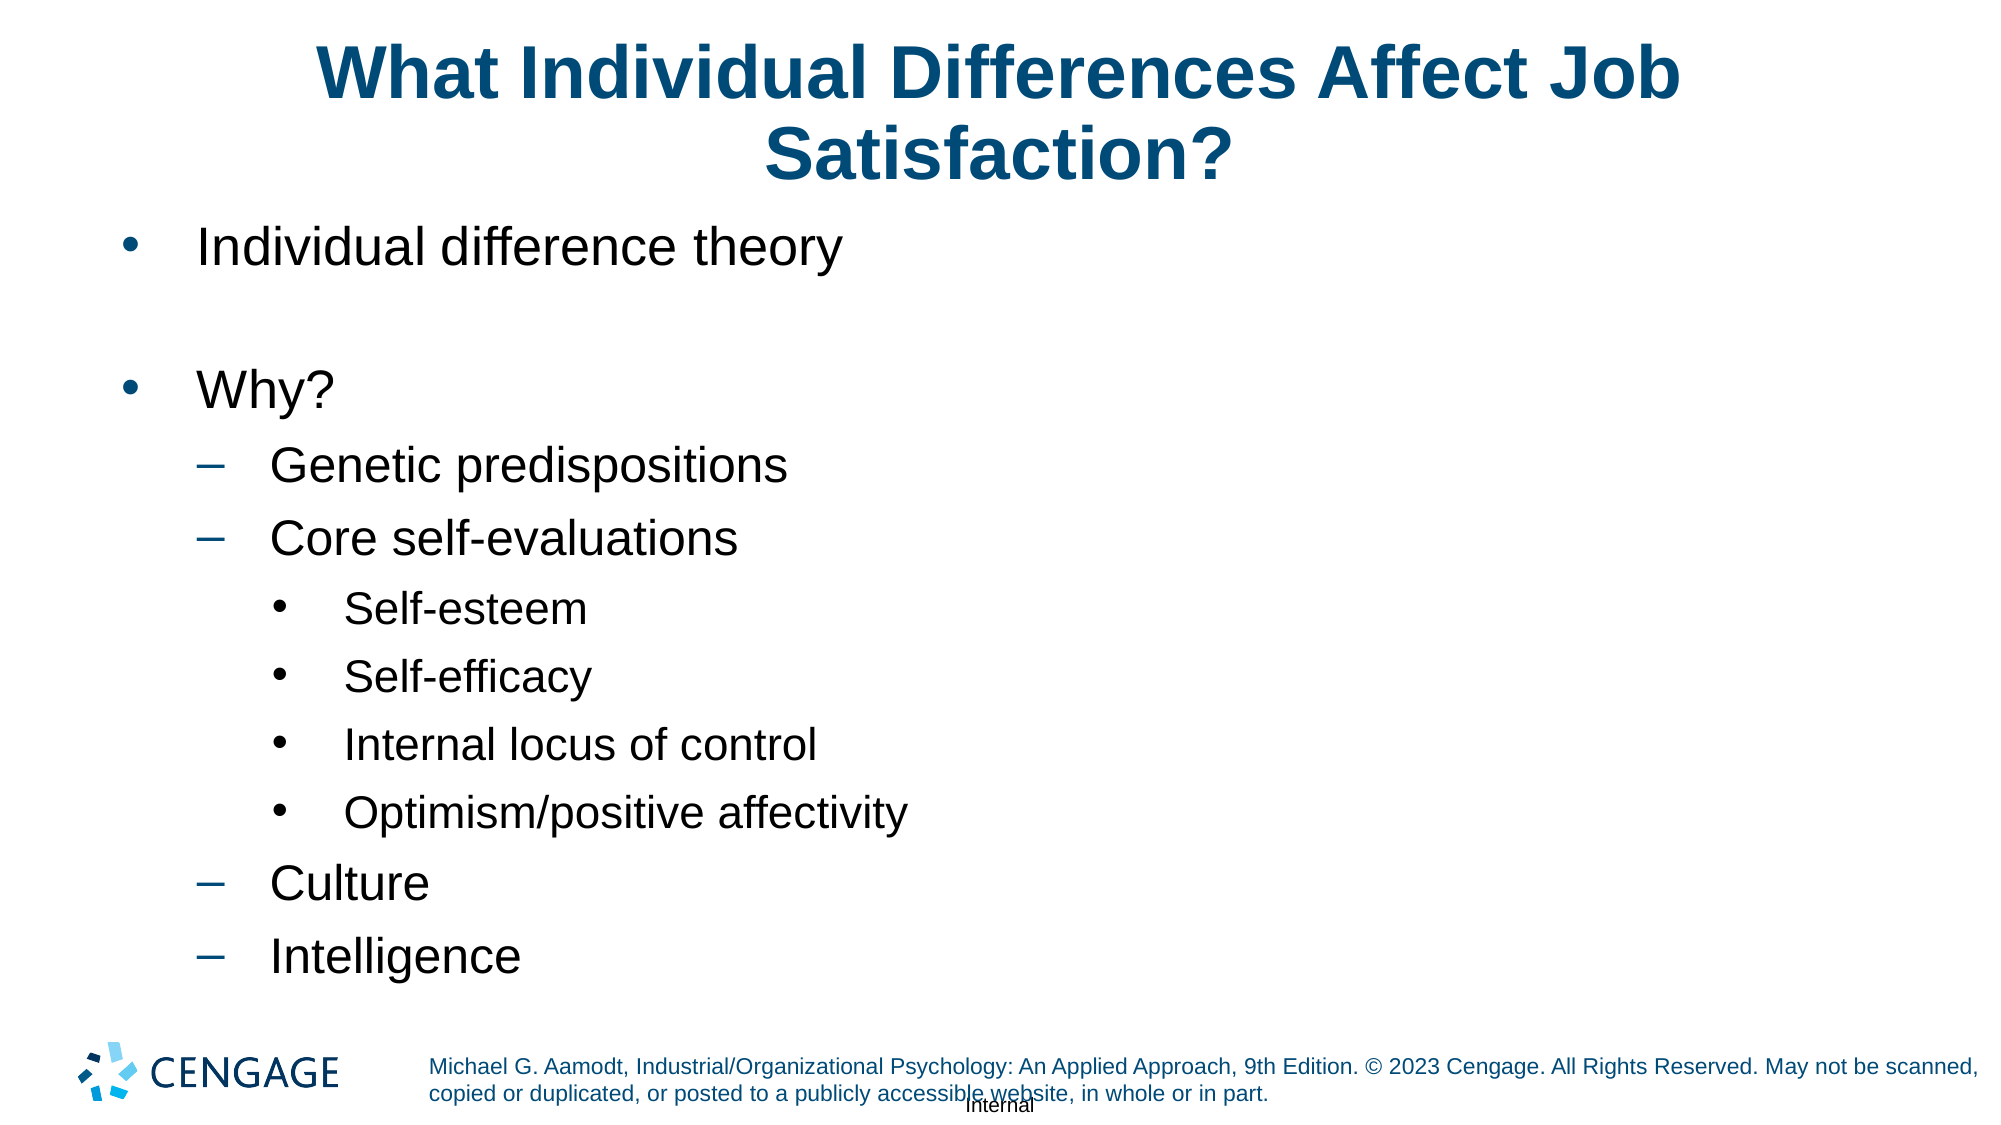

# What Individual Differences Affect Job Satisfaction?
Individual difference theory
Why?
Genetic predispositions
Core self-evaluations
Self-esteem
Self-efficacy
Internal locus of control
Optimism/positive affectivity
Culture
Intelligence